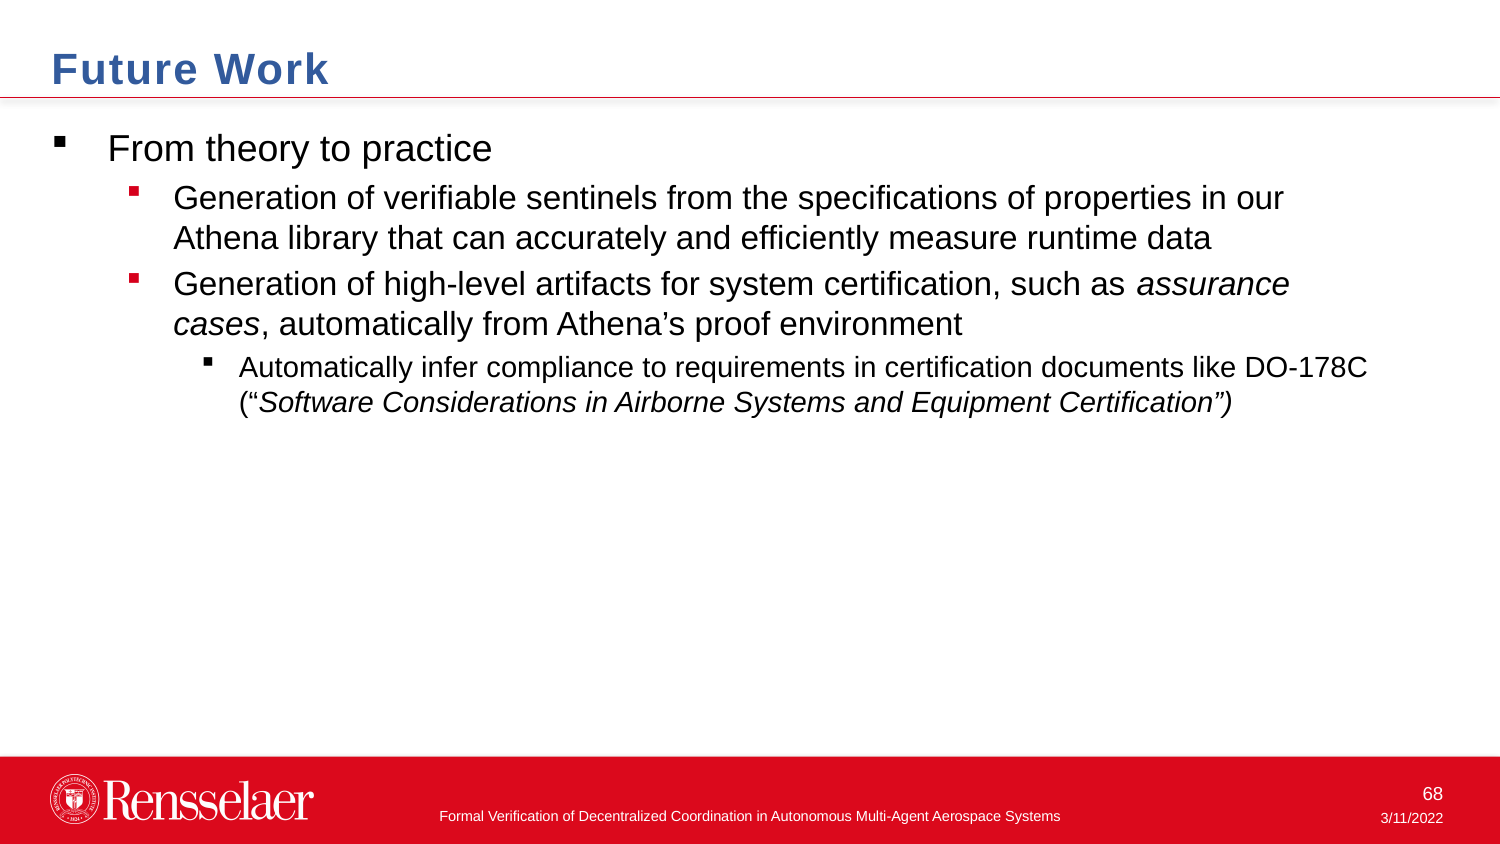

Future Work
From theory to practice
Generation of verifiable sentinels from the specifications of properties in our Athena library that can accurately and efficiently measure runtime data
Generation of high-level artifacts for system certification, such as assurance cases, automatically from Athena’s proof environment
Automatically infer compliance to requirements in certification documents like DO-178C (“Software Considerations in Airborne Systems and Equipment Certification”)